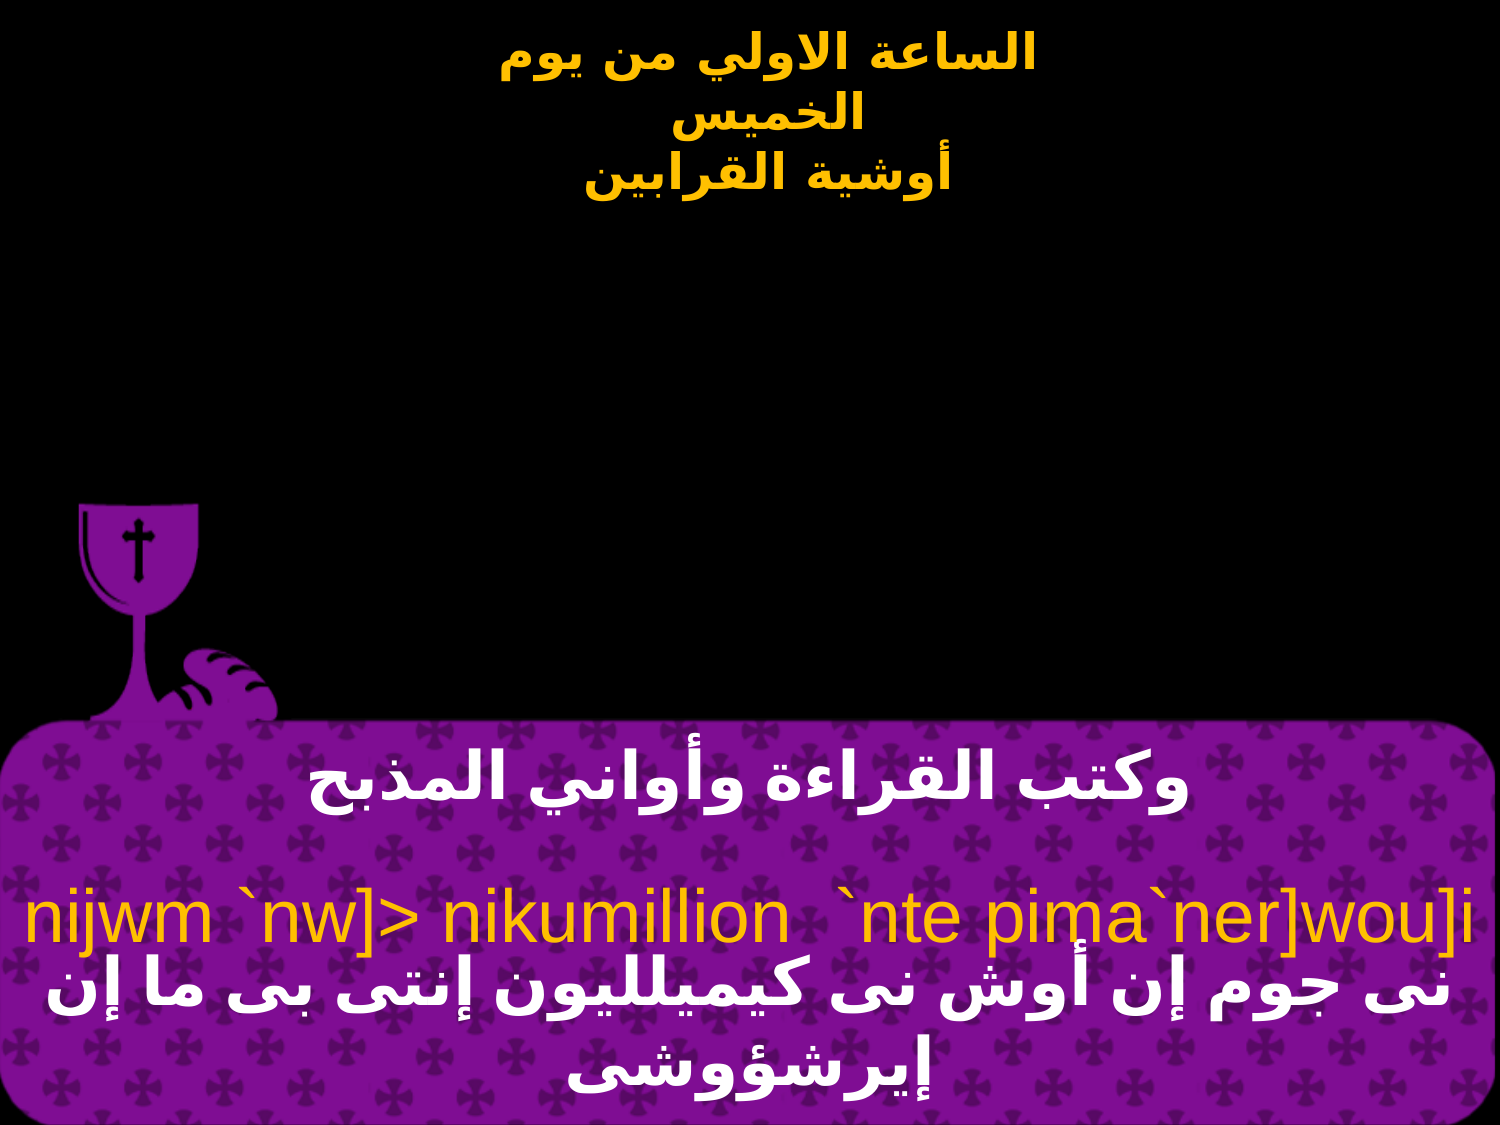

# وكتب القراءة وأواني المذبح
nijwm `nw]> nikumillion  `nte pima`ner]wou]i
نى جوم إن أوش نى كيميلليون إنتى بى ما إن إيرشؤوشى